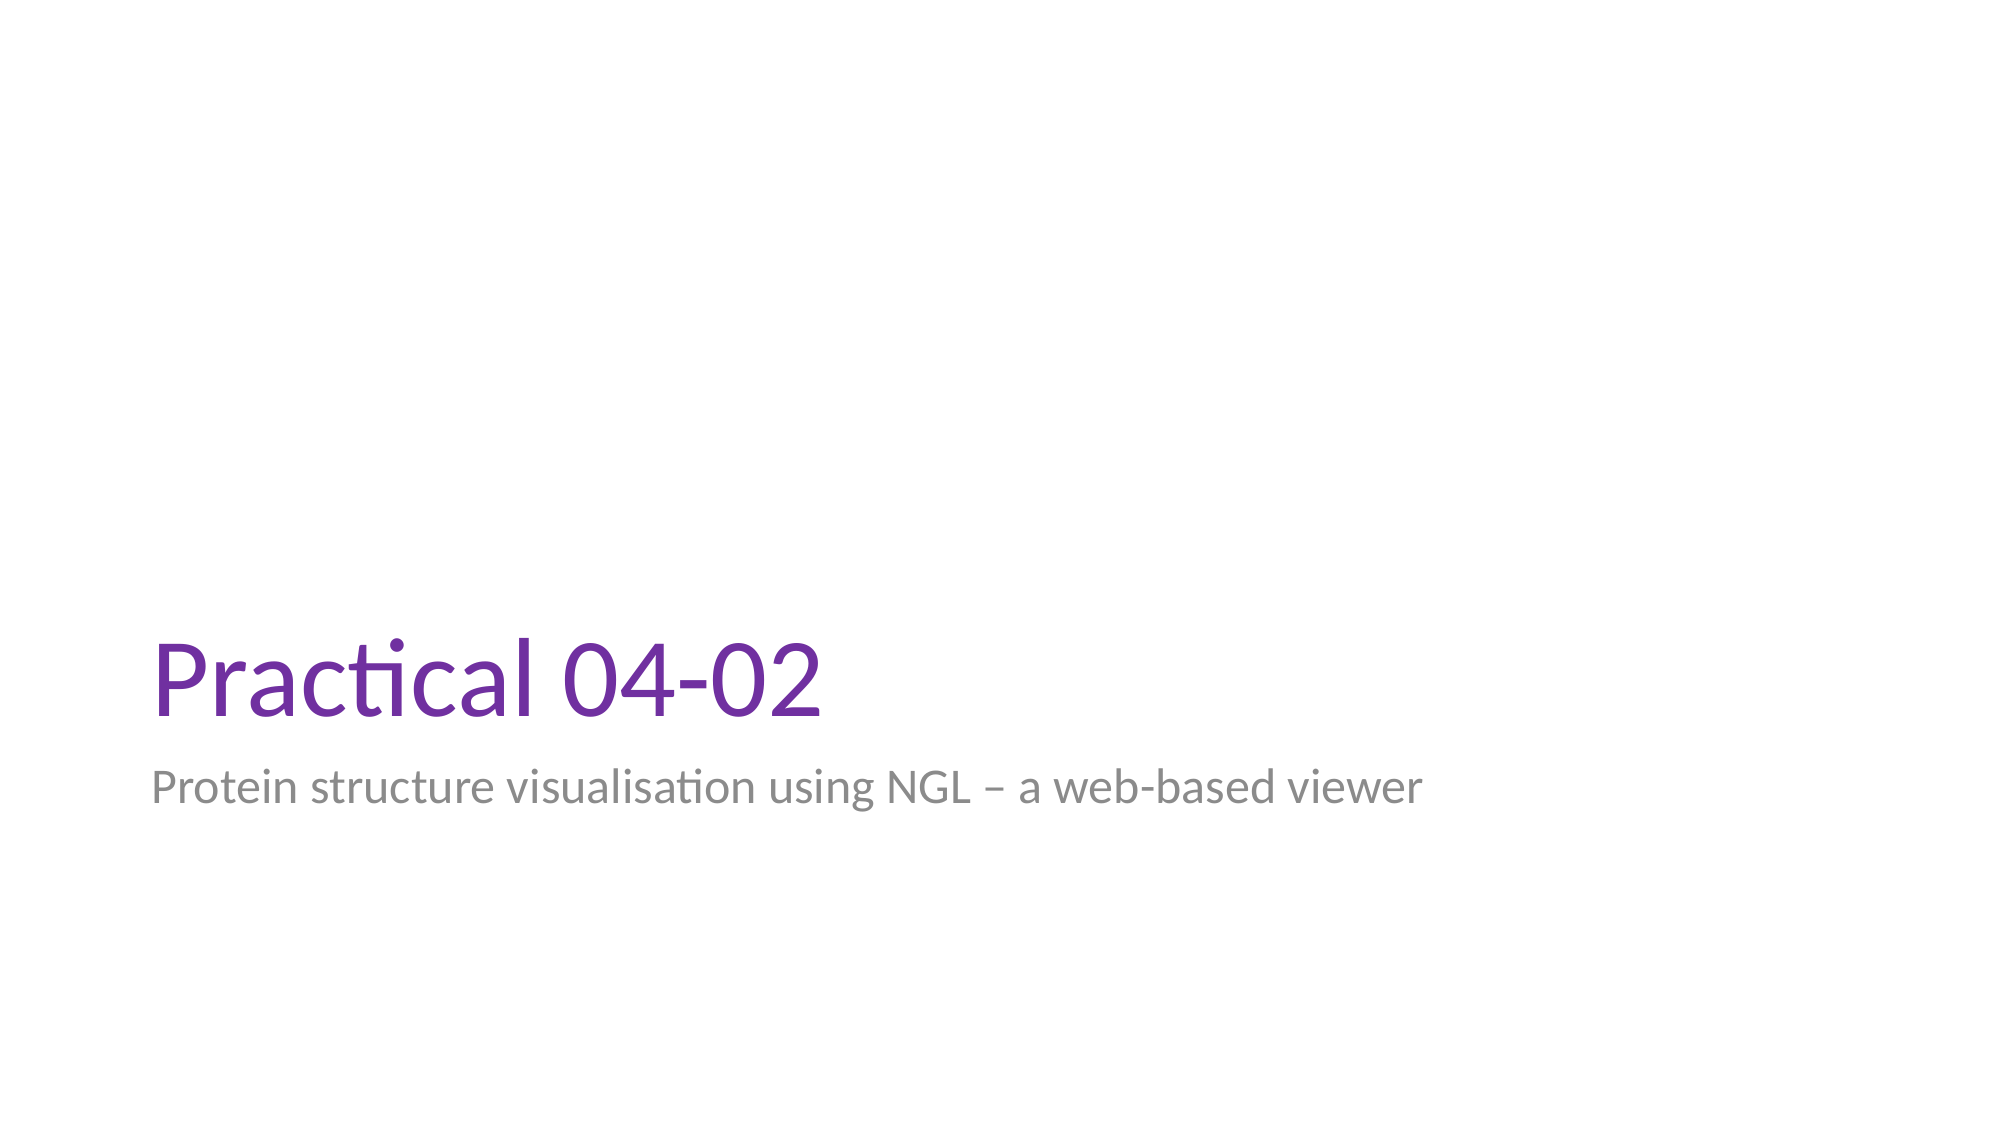

# Practical 04-02
Protein structure visualisation using NGL – a web-based viewer